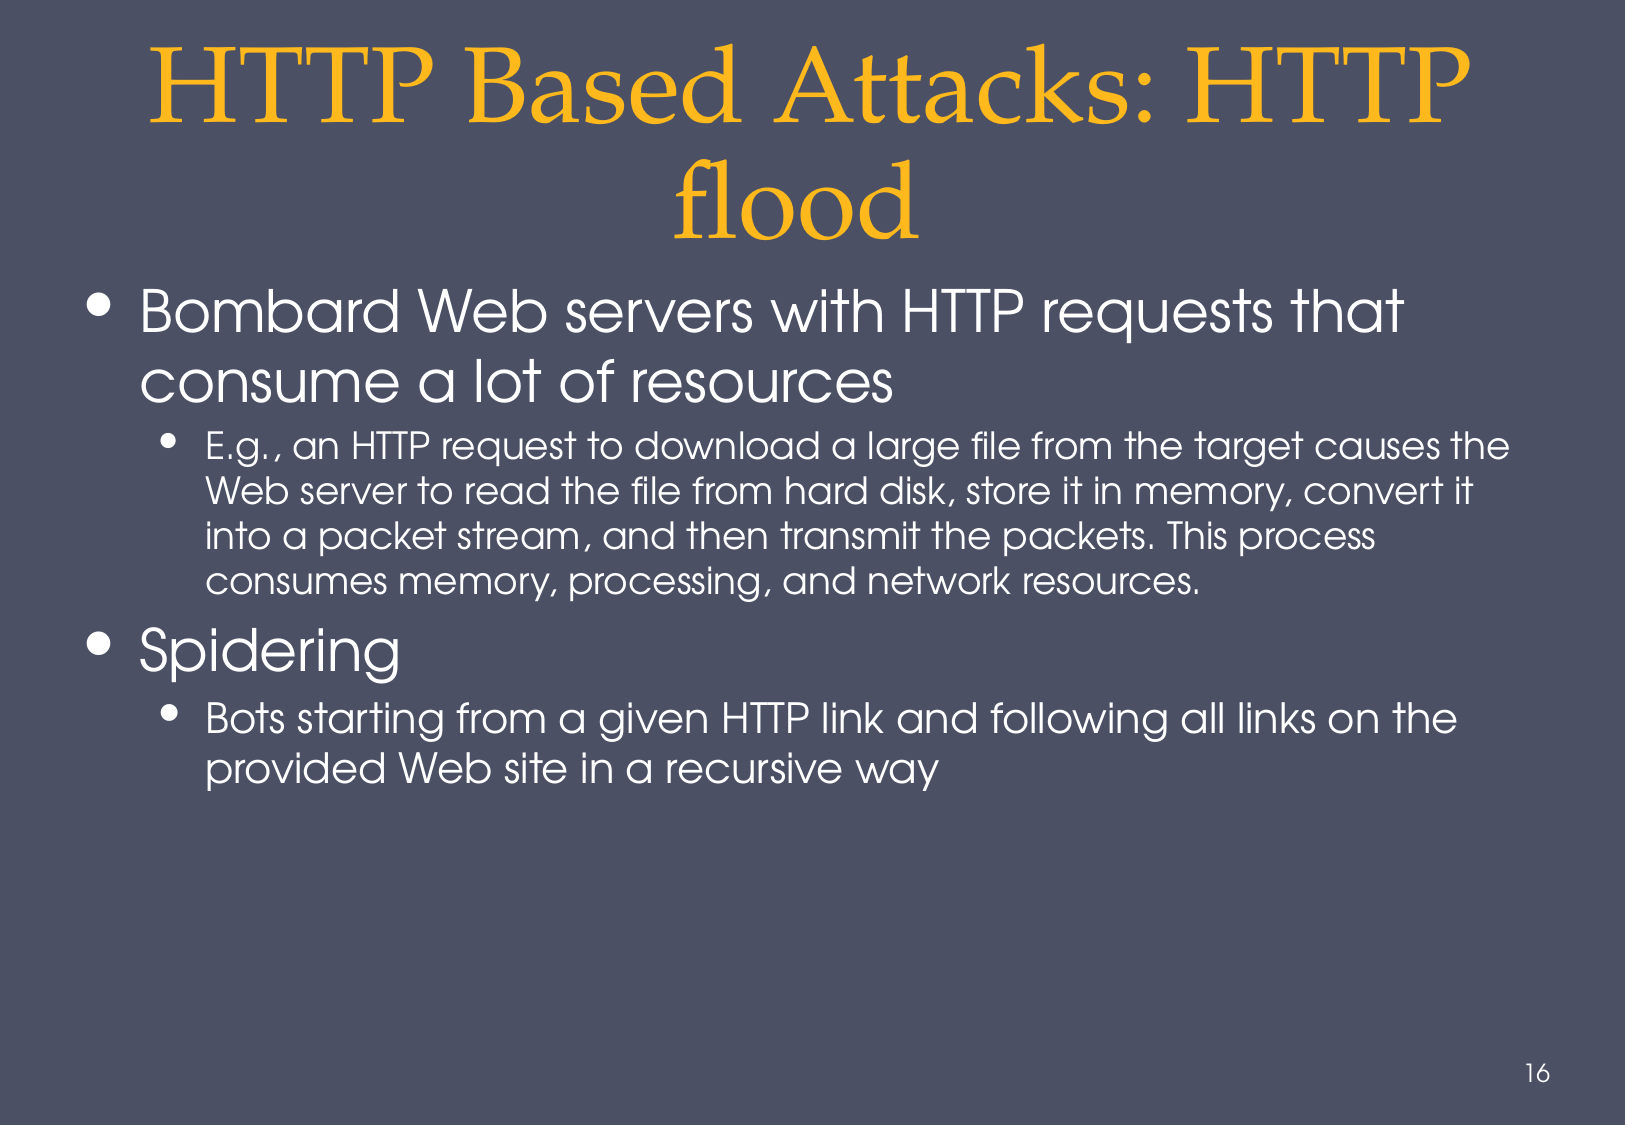

# HTTP Based Attacks: HTTP flood
Bombard Web servers with HTTP requests that consume a lot of resources
E.g., an HTTP request to download a large file from the target causes the Web server to read the file from hard disk, store it in memory, convert it into a packet stream, and then transmit the packets. This process consumes memory, processing, and network resources.
Spidering
Bots starting from a given HTTP link and following all links on the provided Web site in a recursive way
16